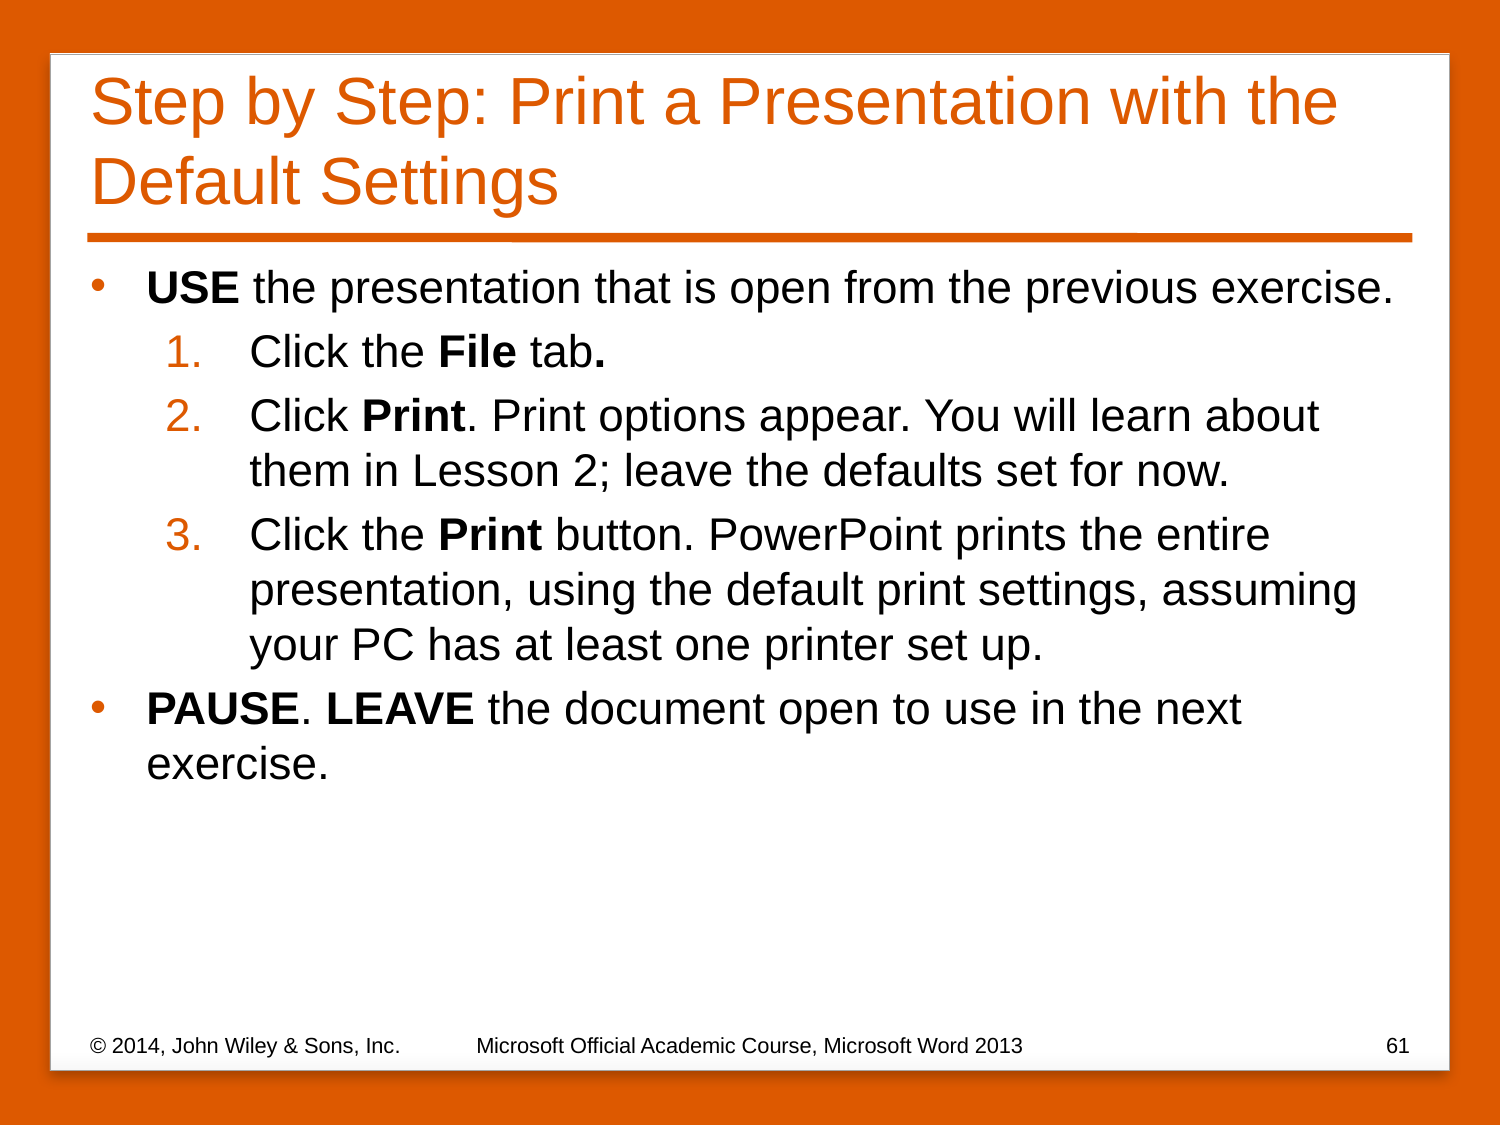

# Step by Step: Print a Presentation with the Default Settings
USE the presentation that is open from the previous exercise.
Click the File tab.
Click Print. Print options appear. You will learn about them in Lesson 2; leave the defaults set for now.
Click the Print button. PowerPoint prints the entire presentation, using the default print settings, assuming your PC has at least one printer set up.
PAUSE. LEAVE the document open to use in the next exercise.
© 2014, John Wiley & Sons, Inc.
Microsoft Official Academic Course, Microsoft Word 2013
61